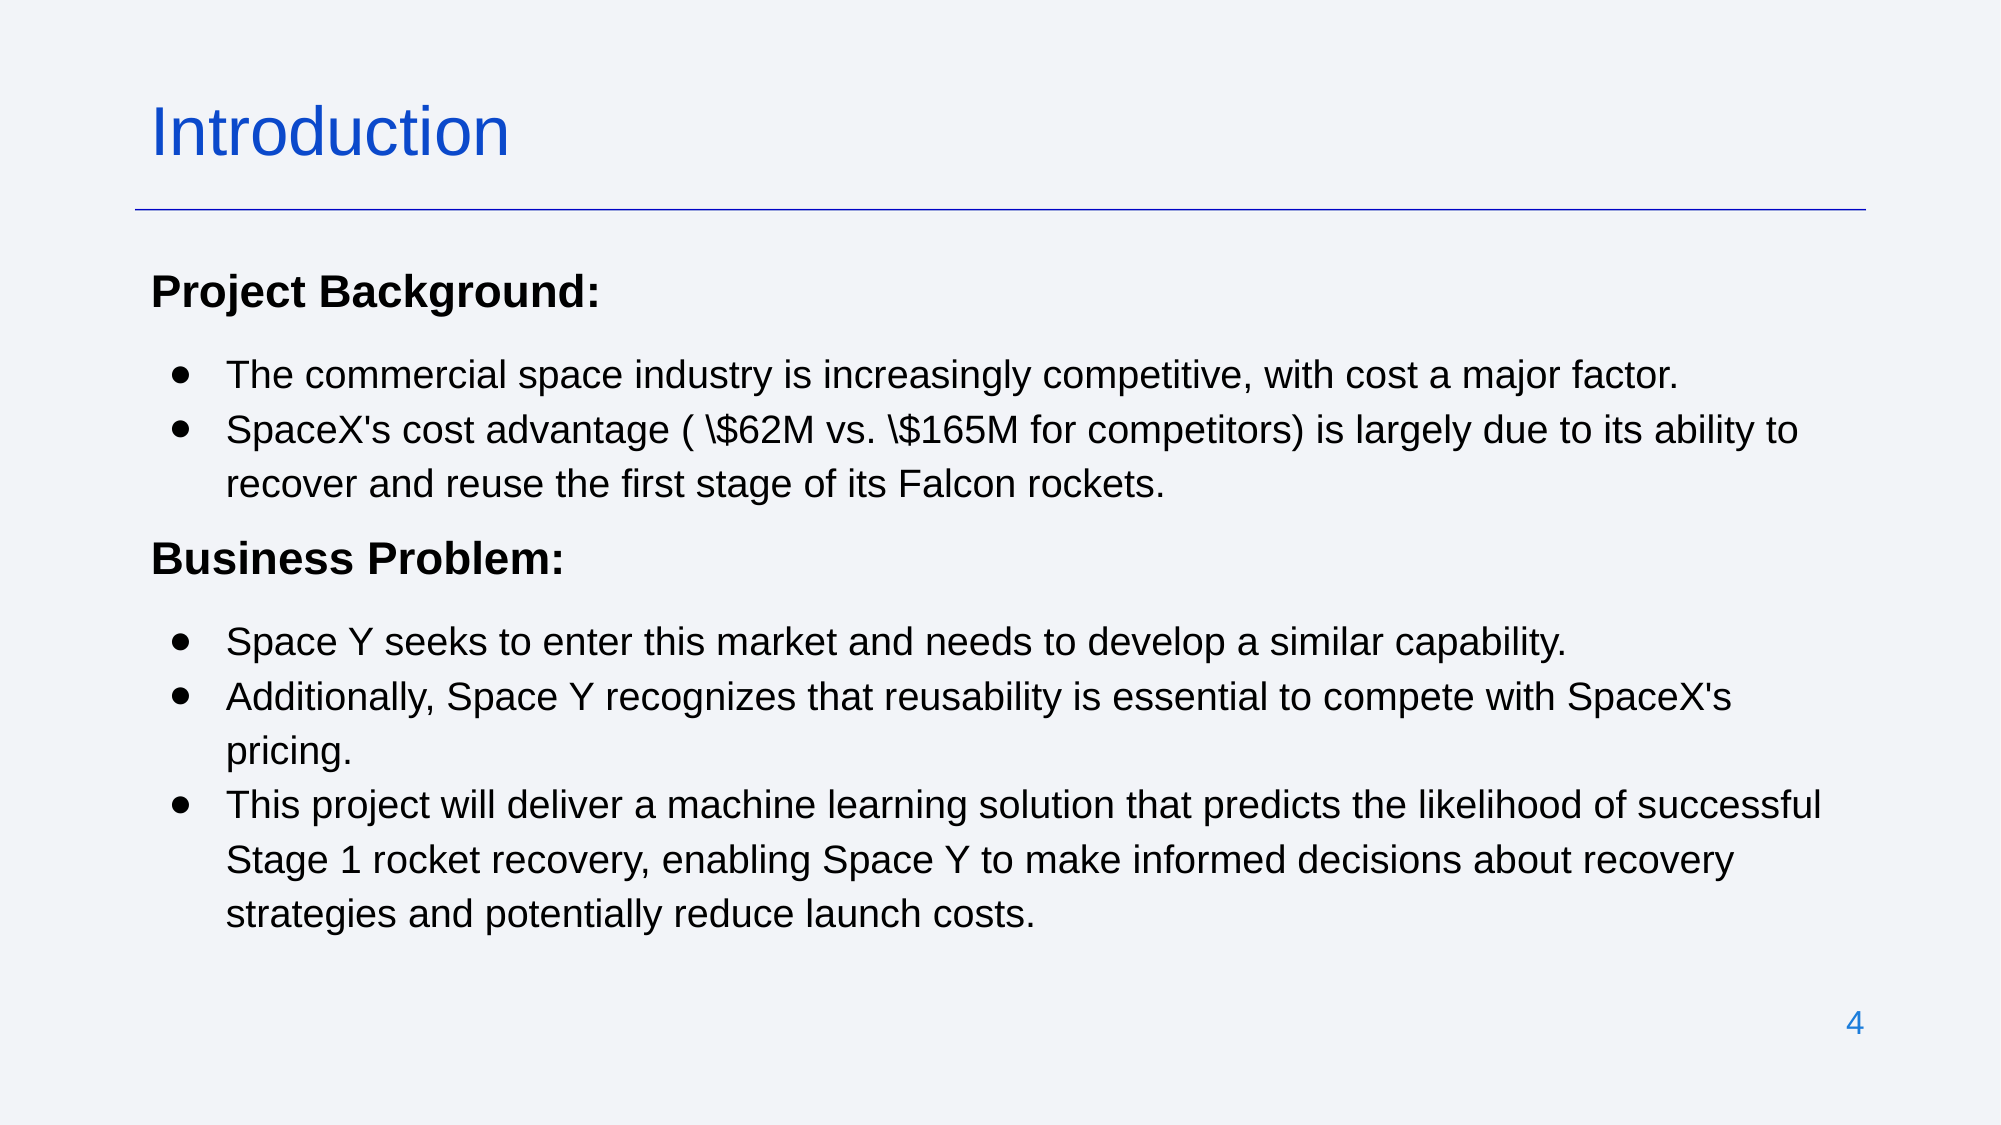

Introduction
Project Background:
The commercial space industry is increasingly competitive, with cost a major factor.
SpaceX's cost advantage ( \$62M vs. \$165M for competitors) is largely due to its ability to recover and reuse the first stage of its Falcon rockets.
Business Problem:
Space Y seeks to enter this market and needs to develop a similar capability.
Additionally, Space Y recognizes that reusability is essential to compete with SpaceX's pricing.
This project will deliver a machine learning solution that predicts the likelihood of successful Stage 1 rocket recovery, enabling Space Y to make informed decisions about recovery strategies and potentially reduce launch costs.

4